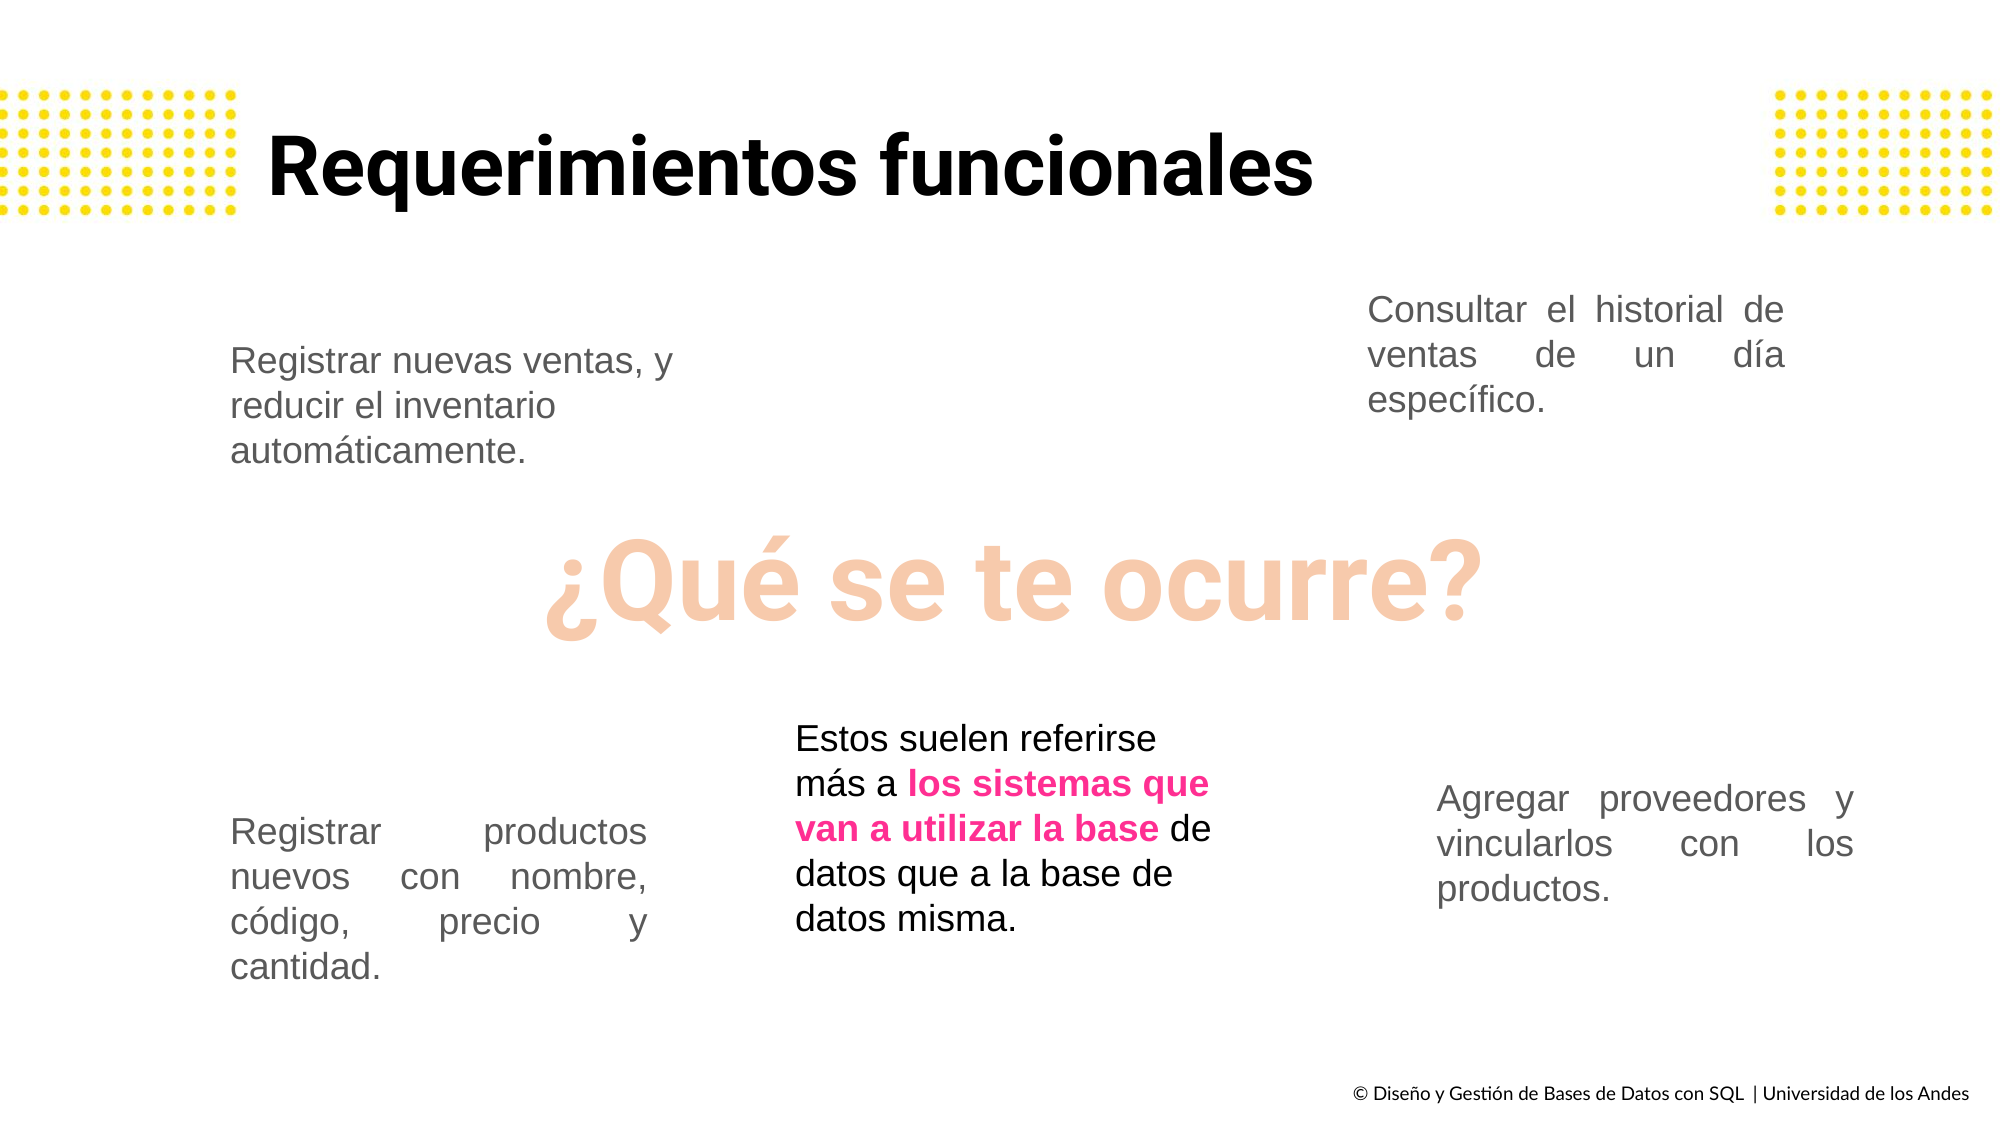

# Requerimientos funcionales
Consultar el historial de ventas de un día específico.

Registrar nuevas ventas, y reducir el inventario automáticamente.
¿Qué se te ocurre?
Estos suelen referirse más a los sistemas que van a utilizar la base de datos que a la base de datos misma.
Agregar proveedores y vincularlos con los productos.

Registrar productos nuevos con nombre, código, precio y cantidad.
© Diseño y Gestión de Bases de Datos con SQL  | Universidad de los Andes